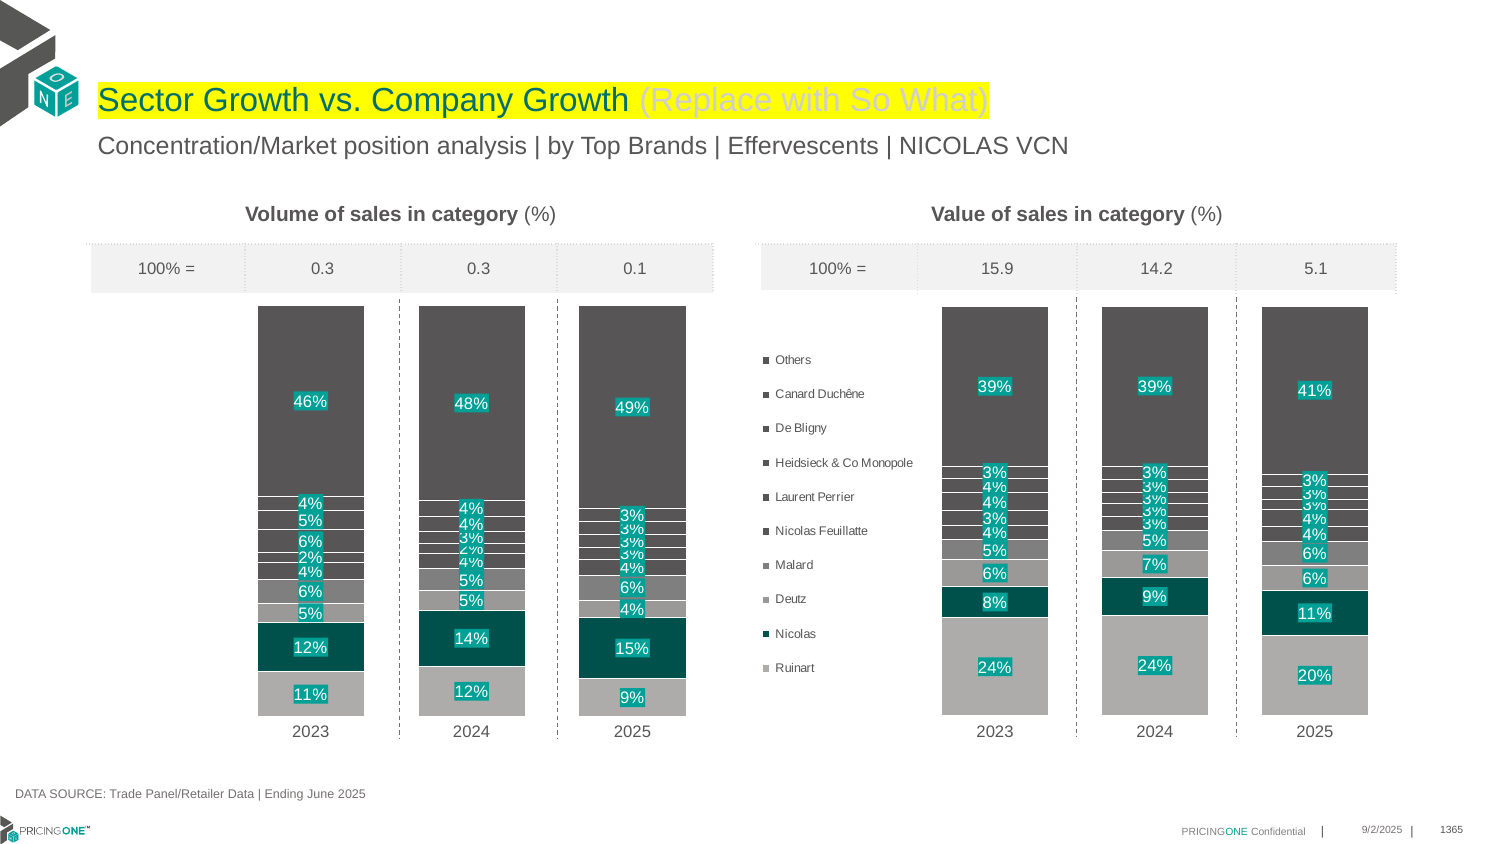

# Sector Growth vs. Company Growth (Replace with So What)
Concentration/Market position analysis | by Top Brands | Effervescents | NICOLAS VCN
| Volume of sales in category (%) |  |  |  |
| --- | --- | --- | --- |
| 100% = | 0.3 | 0.3 | 0.1 |
| Value of sales in category (%) |  |  |  |
| --- | --- | --- | --- |
| 100% = | 15.9 | 14.2 | 5.1 |

### Chart

| Category | Ruinart | Nicolas | Deutz | Malard | Nicolas Feuillatte | Laurent Perrier | Heidsieck & Co Monopole | De Bligny | Canard Duchêne | Others |
|---|---|---|---|---|---|---|---|---|---|---|
| 2023 | 0.10832434802184912 | 0.1200575849852483 | 0.04706328423996114 | 0.056737798736921925 | 0.04264073367536761 | 0.02424256786378663 | 0.055798784316978094 | 0.04518525540007346 | 0.03510492079102338 | 0.4648447219687905 |
| 2024 | 0.12180929755946478 | 0.1361915525257085 | 0.04745649903294574 | 0.0536080843758958 | 0.037390568008461314 | 0.024204363111575325 | 0.029729916737781675 | 0.03697541013314706 | 0.037476235506542034 | 0.47515807300847784 |
| 2025 | 0.09103524596643157 | 0.15059240977717664 | 0.04030494392088321 | 0.061779249409346815 | 0.038407827362393177 | 0.028641190264981513 | 0.030353864935840573 | 0.032189500865120284 | 0.03214558612997005 | 0.4945501813678562 |

### Chart

| Category | Ruinart | Nicolas | Deutz | Malard | Nicolas Feuillatte | Laurent Perrier | Heidsieck & Co Monopole | De Bligny | Canard Duchêne | Others |
|---|---|---|---|---|---|---|---|---|---|---|
| 2023 | 0.23870396904277807 | 0.07783829190400032 | 0.0642509295743382 | 0.04851722172050714 | 0.03624803868643704 | 0.03432929382621375 | 0.04384034024691109 | 0.03502760974526888 | 0.0302303376738695 | 0.39101396757967605 |
| 2024 | 0.2446844420162337 | 0.092908707041317 | 0.06617629515748429 | 0.048580943769274805 | 0.03344895569291887 | 0.03332260403012393 | 0.02537614325313885 | 0.0320516757124575 | 0.03289752597797246 | 0.3905527073490785 |
| 2025 | 0.19689040901401464 | 0.10832030232595337 | 0.06221018391245375 | 0.058320134481180945 | 0.03698726137163143 | 0.04016446418123444 | 0.02595689785737262 | 0.030071661819243818 | 0.03042176626805837 | 0.4106569187688567 |
DATA SOURCE: Trade Panel/Retailer Data | Ending June 2025

9/2/2025
1365